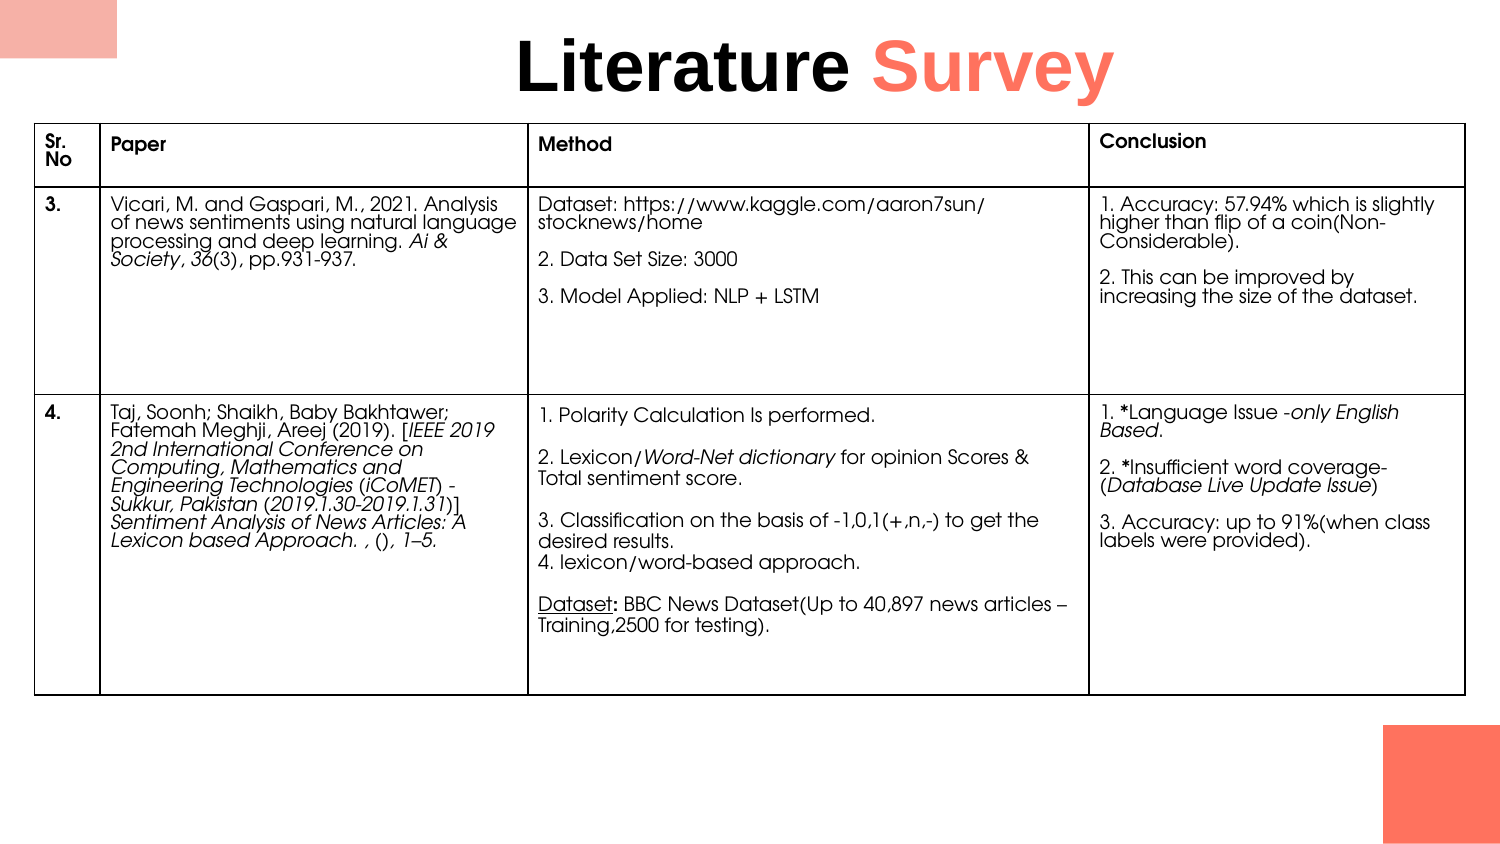

# Literature Survey
| Sr. No | Paper | Method | Conclusion |
| --- | --- | --- | --- |
| 3. | Vicari, M. and Gaspari, M., 2021. Analysis of news sentiments using natural language processing and deep learning. Ai & Society, 36(3), pp.931-937. | Dataset: https://www.kaggle.com/aaron7sun/stocknews/home 2. Data Set Size: 3000 3. Model Applied: NLP + LSTM | 1. Accuracy: 57.94% which is slightly higher than flip of a coin(Non-Considerable). 2. This can be improved by increasing the size of the dataset. |
| 4. | Taj, Soonh; Shaikh, Baby Bakhtawer; Fatemah Meghji, Areej (2019). [IEEE 2019 2nd International Conference on Computing, Mathematics and Engineering Technologies (iCoMET) - Sukkur, Pakistan (2019.1.30-2019.1.31)] Sentiment Analysis of News Articles: A Lexicon based Approach. , (), 1–5. | 1. Polarity Calculation Is performed. 2. Lexicon/Word-Net dictionary for opinion Scores & Total sentiment score. 3. Classification on the basis of -1,0,1(+,n,-) to get the desired results. 4. lexicon/word-based approach. Dataset: BBC News Dataset(Up to 40,897 news articles –Training,2500 for testing). | 1. \*Language Issue -only English Based. 2. \*Insufficient word coverage- (Database Live Update Issue) 3. Accuracy: up to 91%(when class labels were provided). |